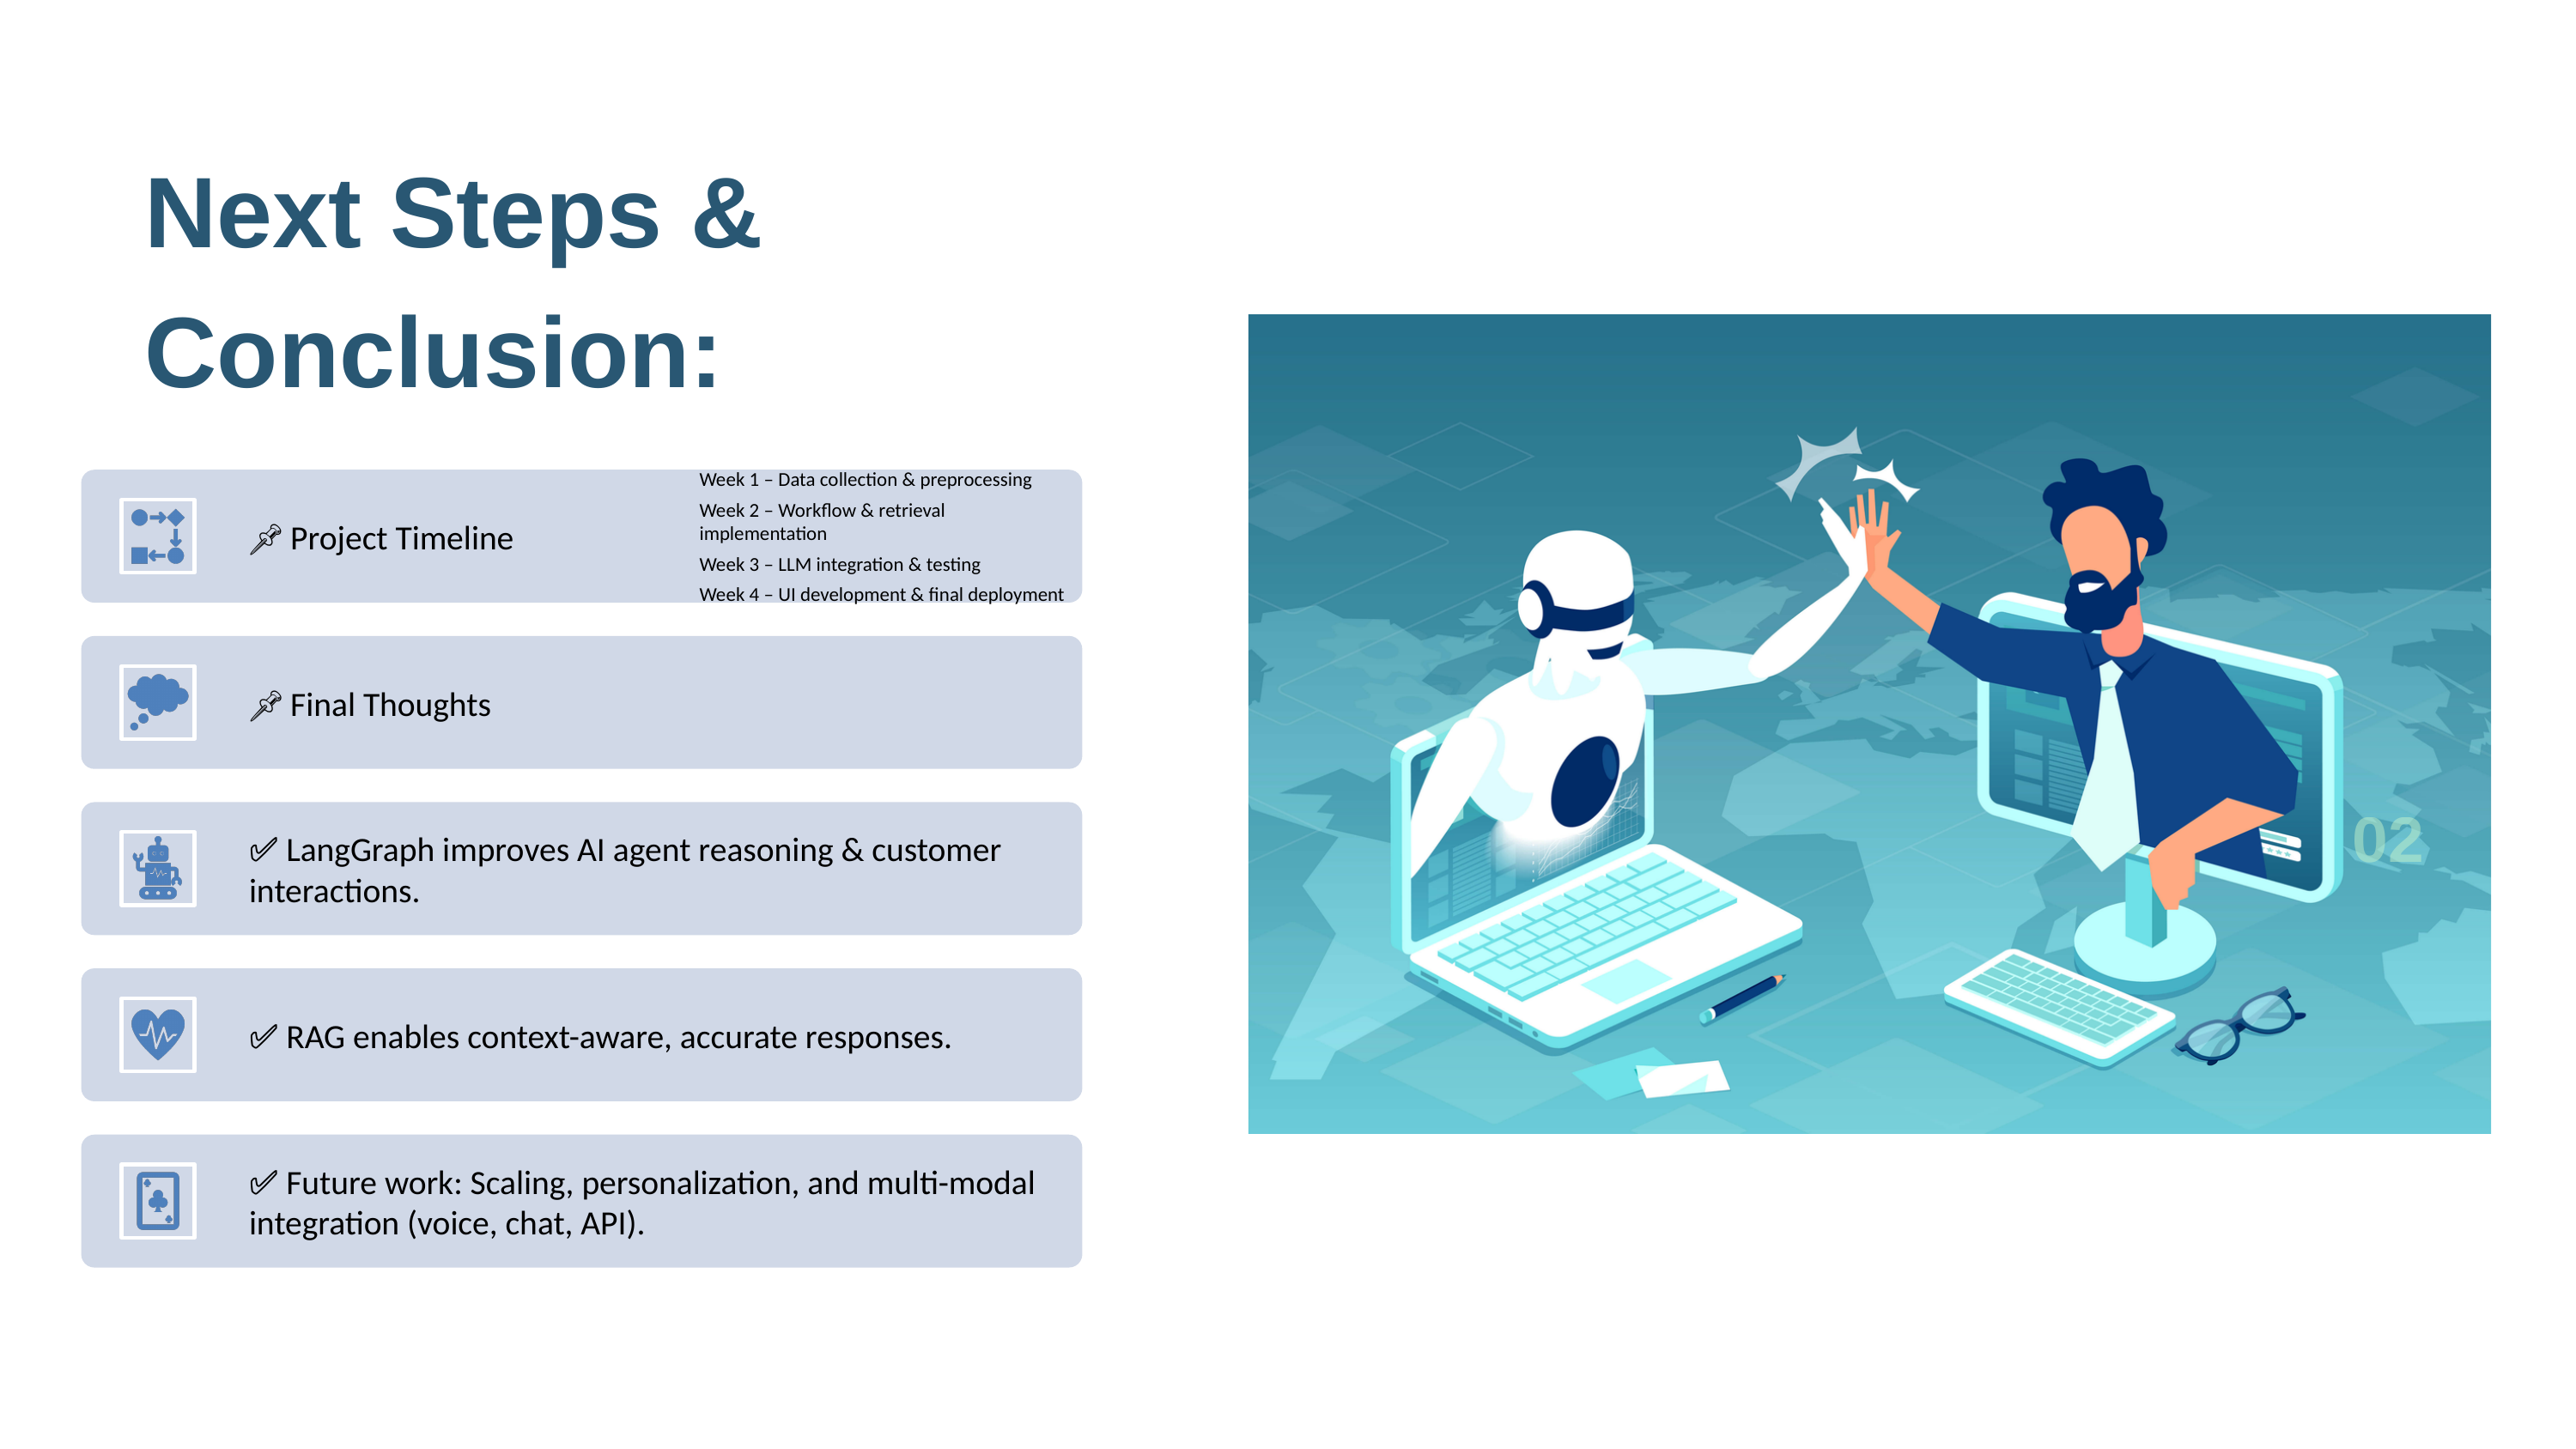

Next Steps & Conclusion:

📌 Project Timeline
Week 1 – Data collection & preprocessing
Week 2 – Workflow & retrieval implementation
Week 3 – LLM integration & testing
Week 4 – UI development & final deployment
📌 Final Thoughts
✅ LangGraph improves AI agent reasoning & customer interactions.
✅ RAG enables context-aware, accurate responses.
✅ Future work: Scaling, personalization, and multi-modal integration (voice, chat, API).
02